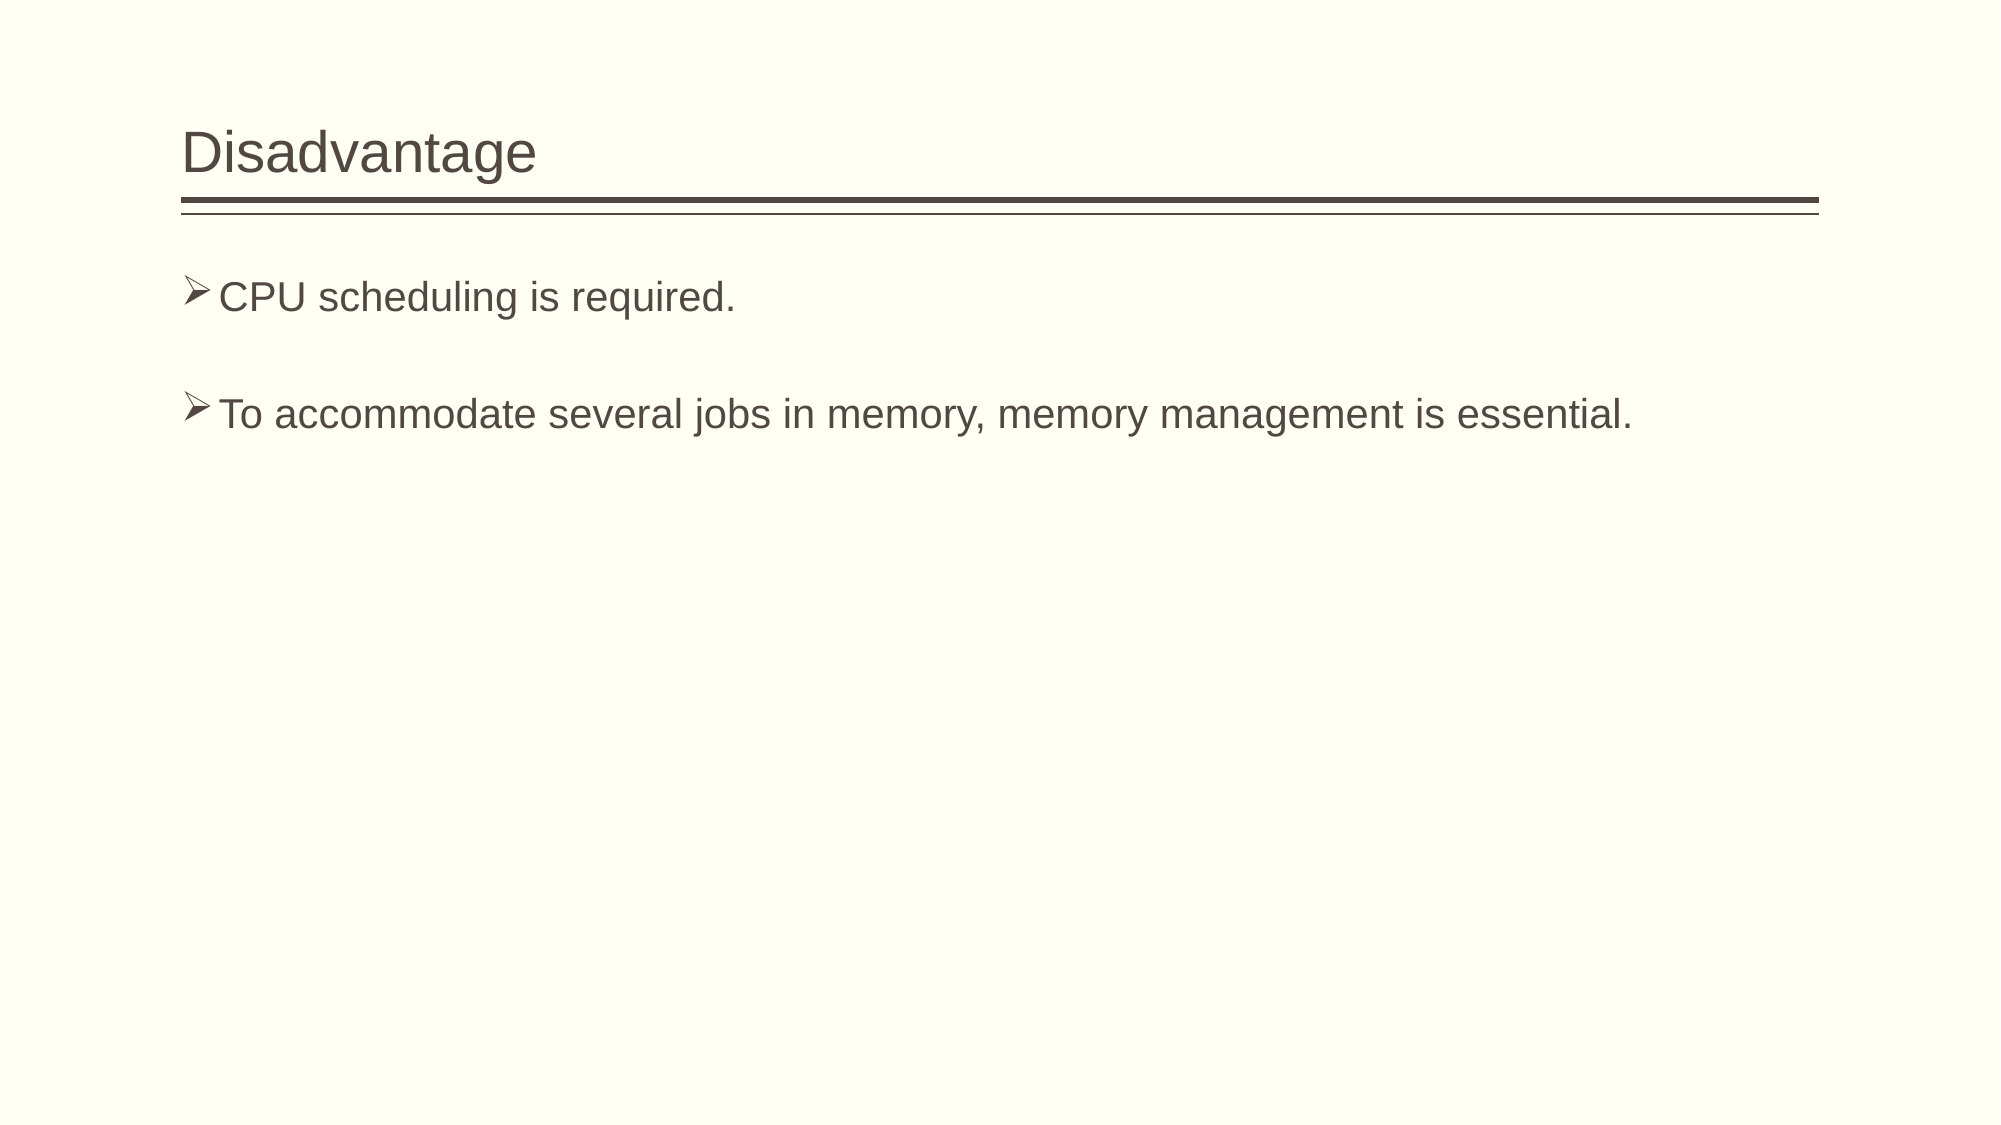

# Disadvantage
CPU scheduling is required.

To accommodate several jobs in memory, memory management is essential.